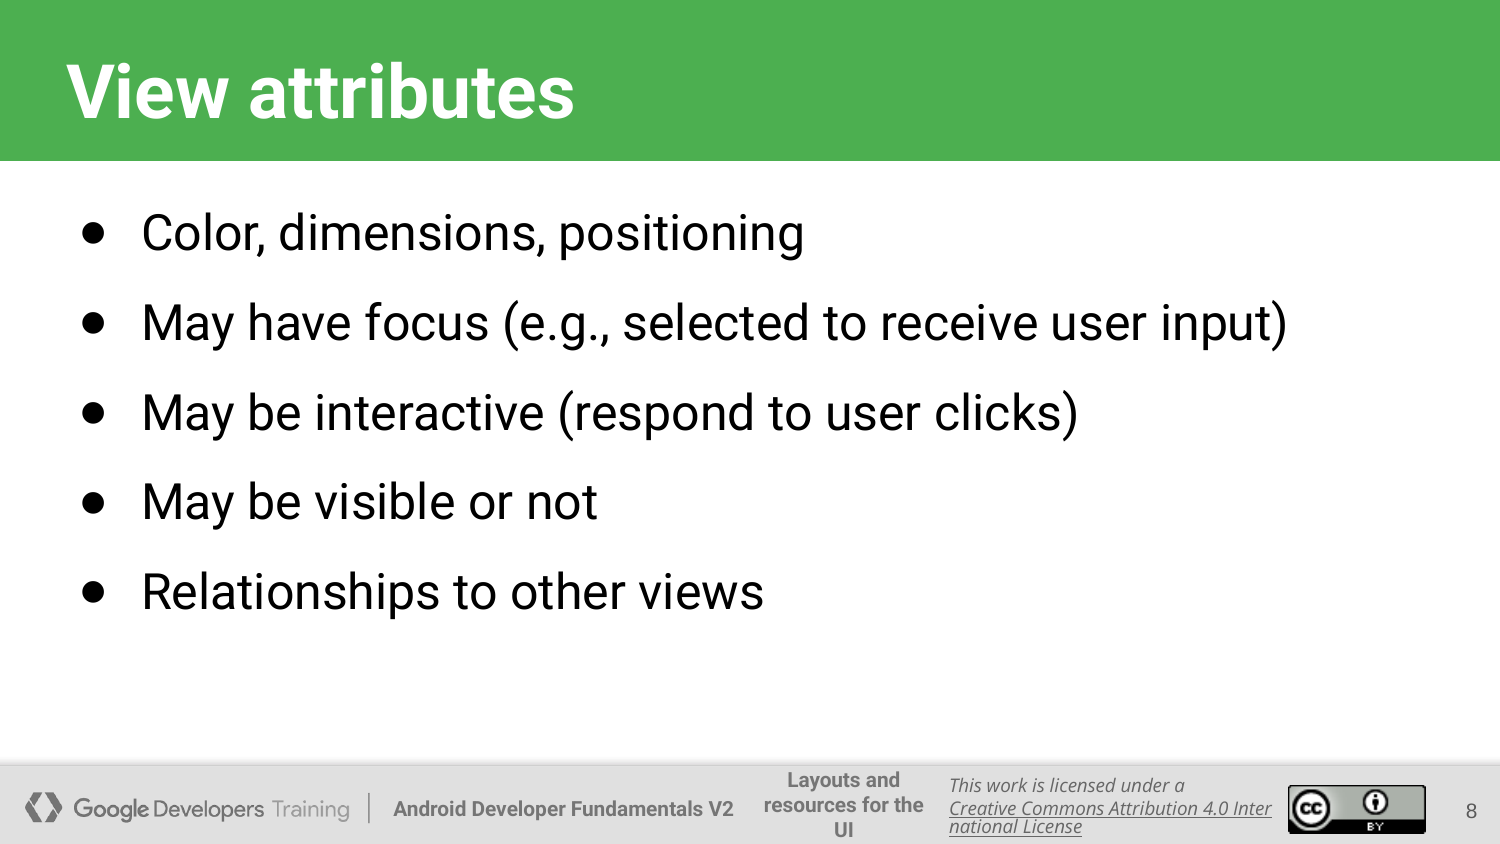

# View attributes
Color, dimensions, positioning
May have focus (e.g., selected to receive user input)
May be interactive (respond to user clicks)
May be visible or not
Relationships to other views
8